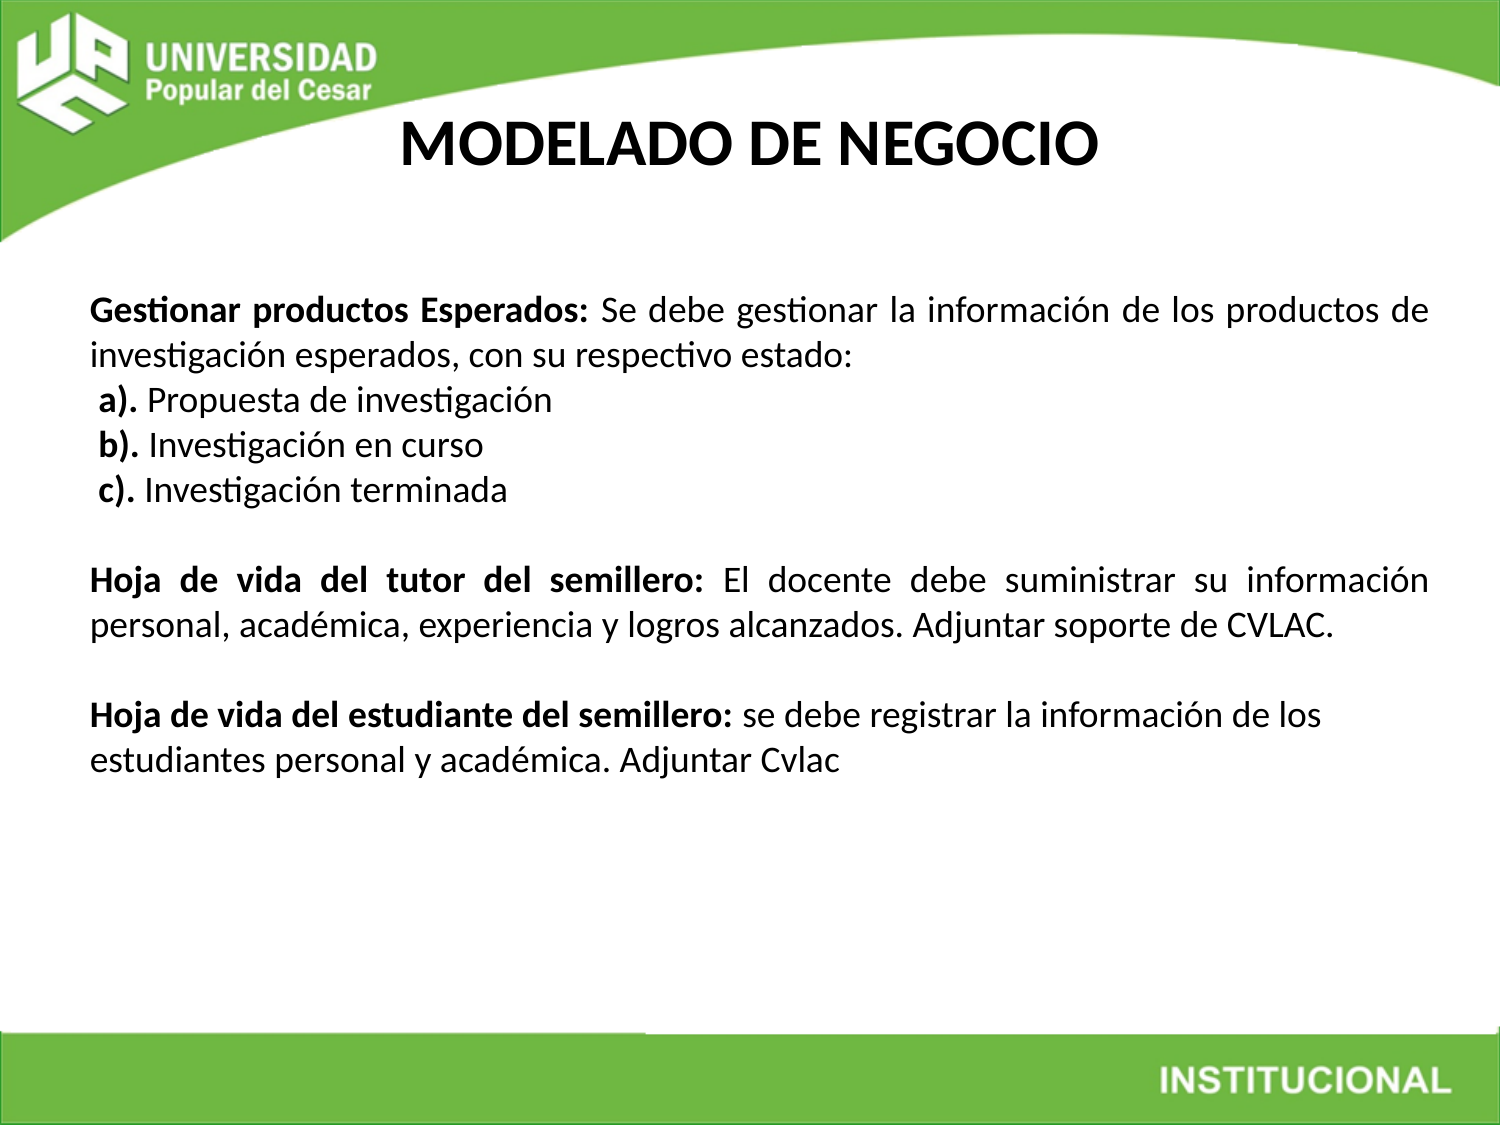

# MODELADO DE NEGOCIO

Gestionar productos Esperados: Se debe gestionar la información de los productos de investigación esperados, con su respectivo estado:
 a). Propuesta de investigación
 b). Investigación en curso
 c). Investigación terminada

Hoja de vida del tutor del semillero: El docente debe suministrar su información personal, académica, experiencia y logros alcanzados. Adjuntar soporte de CVLAC.

Hoja de vida del estudiante del semillero: se debe registrar la información de los estudiantes personal y académica. Adjuntar Cvlac